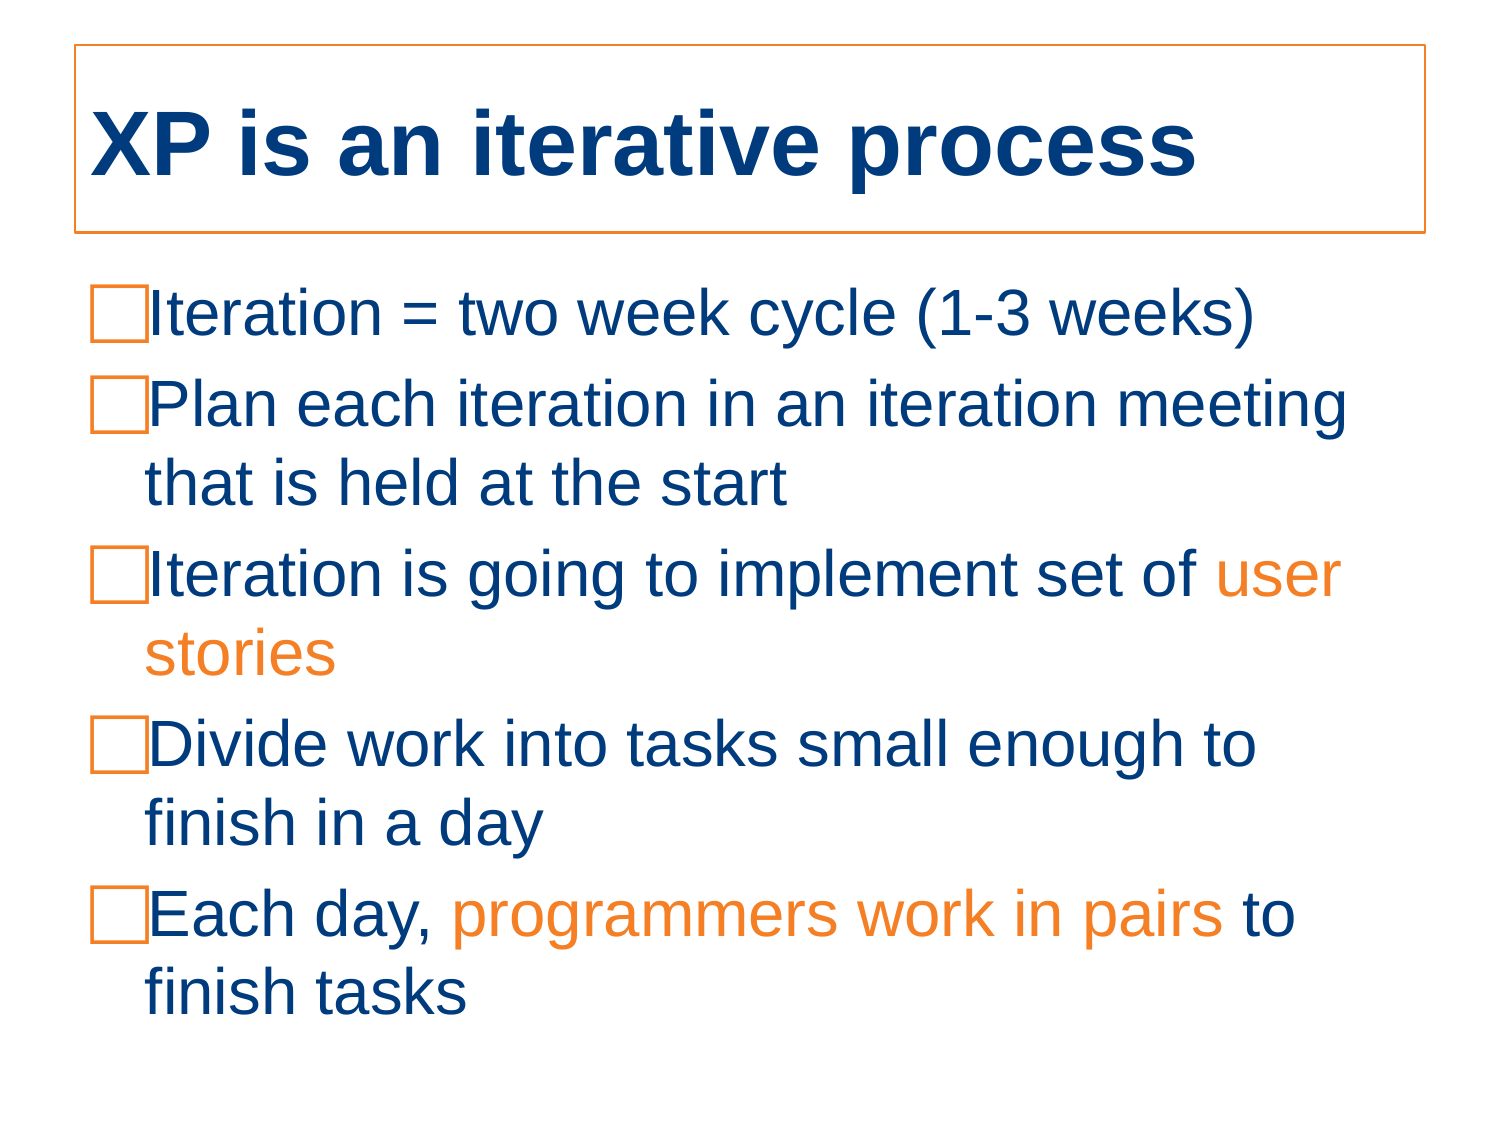

# XP is an iterative process
Iteration = two week cycle (1-3 weeks)
Plan each iteration in an iteration meeting that is held at the start
Iteration is going to implement set of user stories
Divide work into tasks small enough to finish in a day
Each day, programmers work in pairs to finish tasks